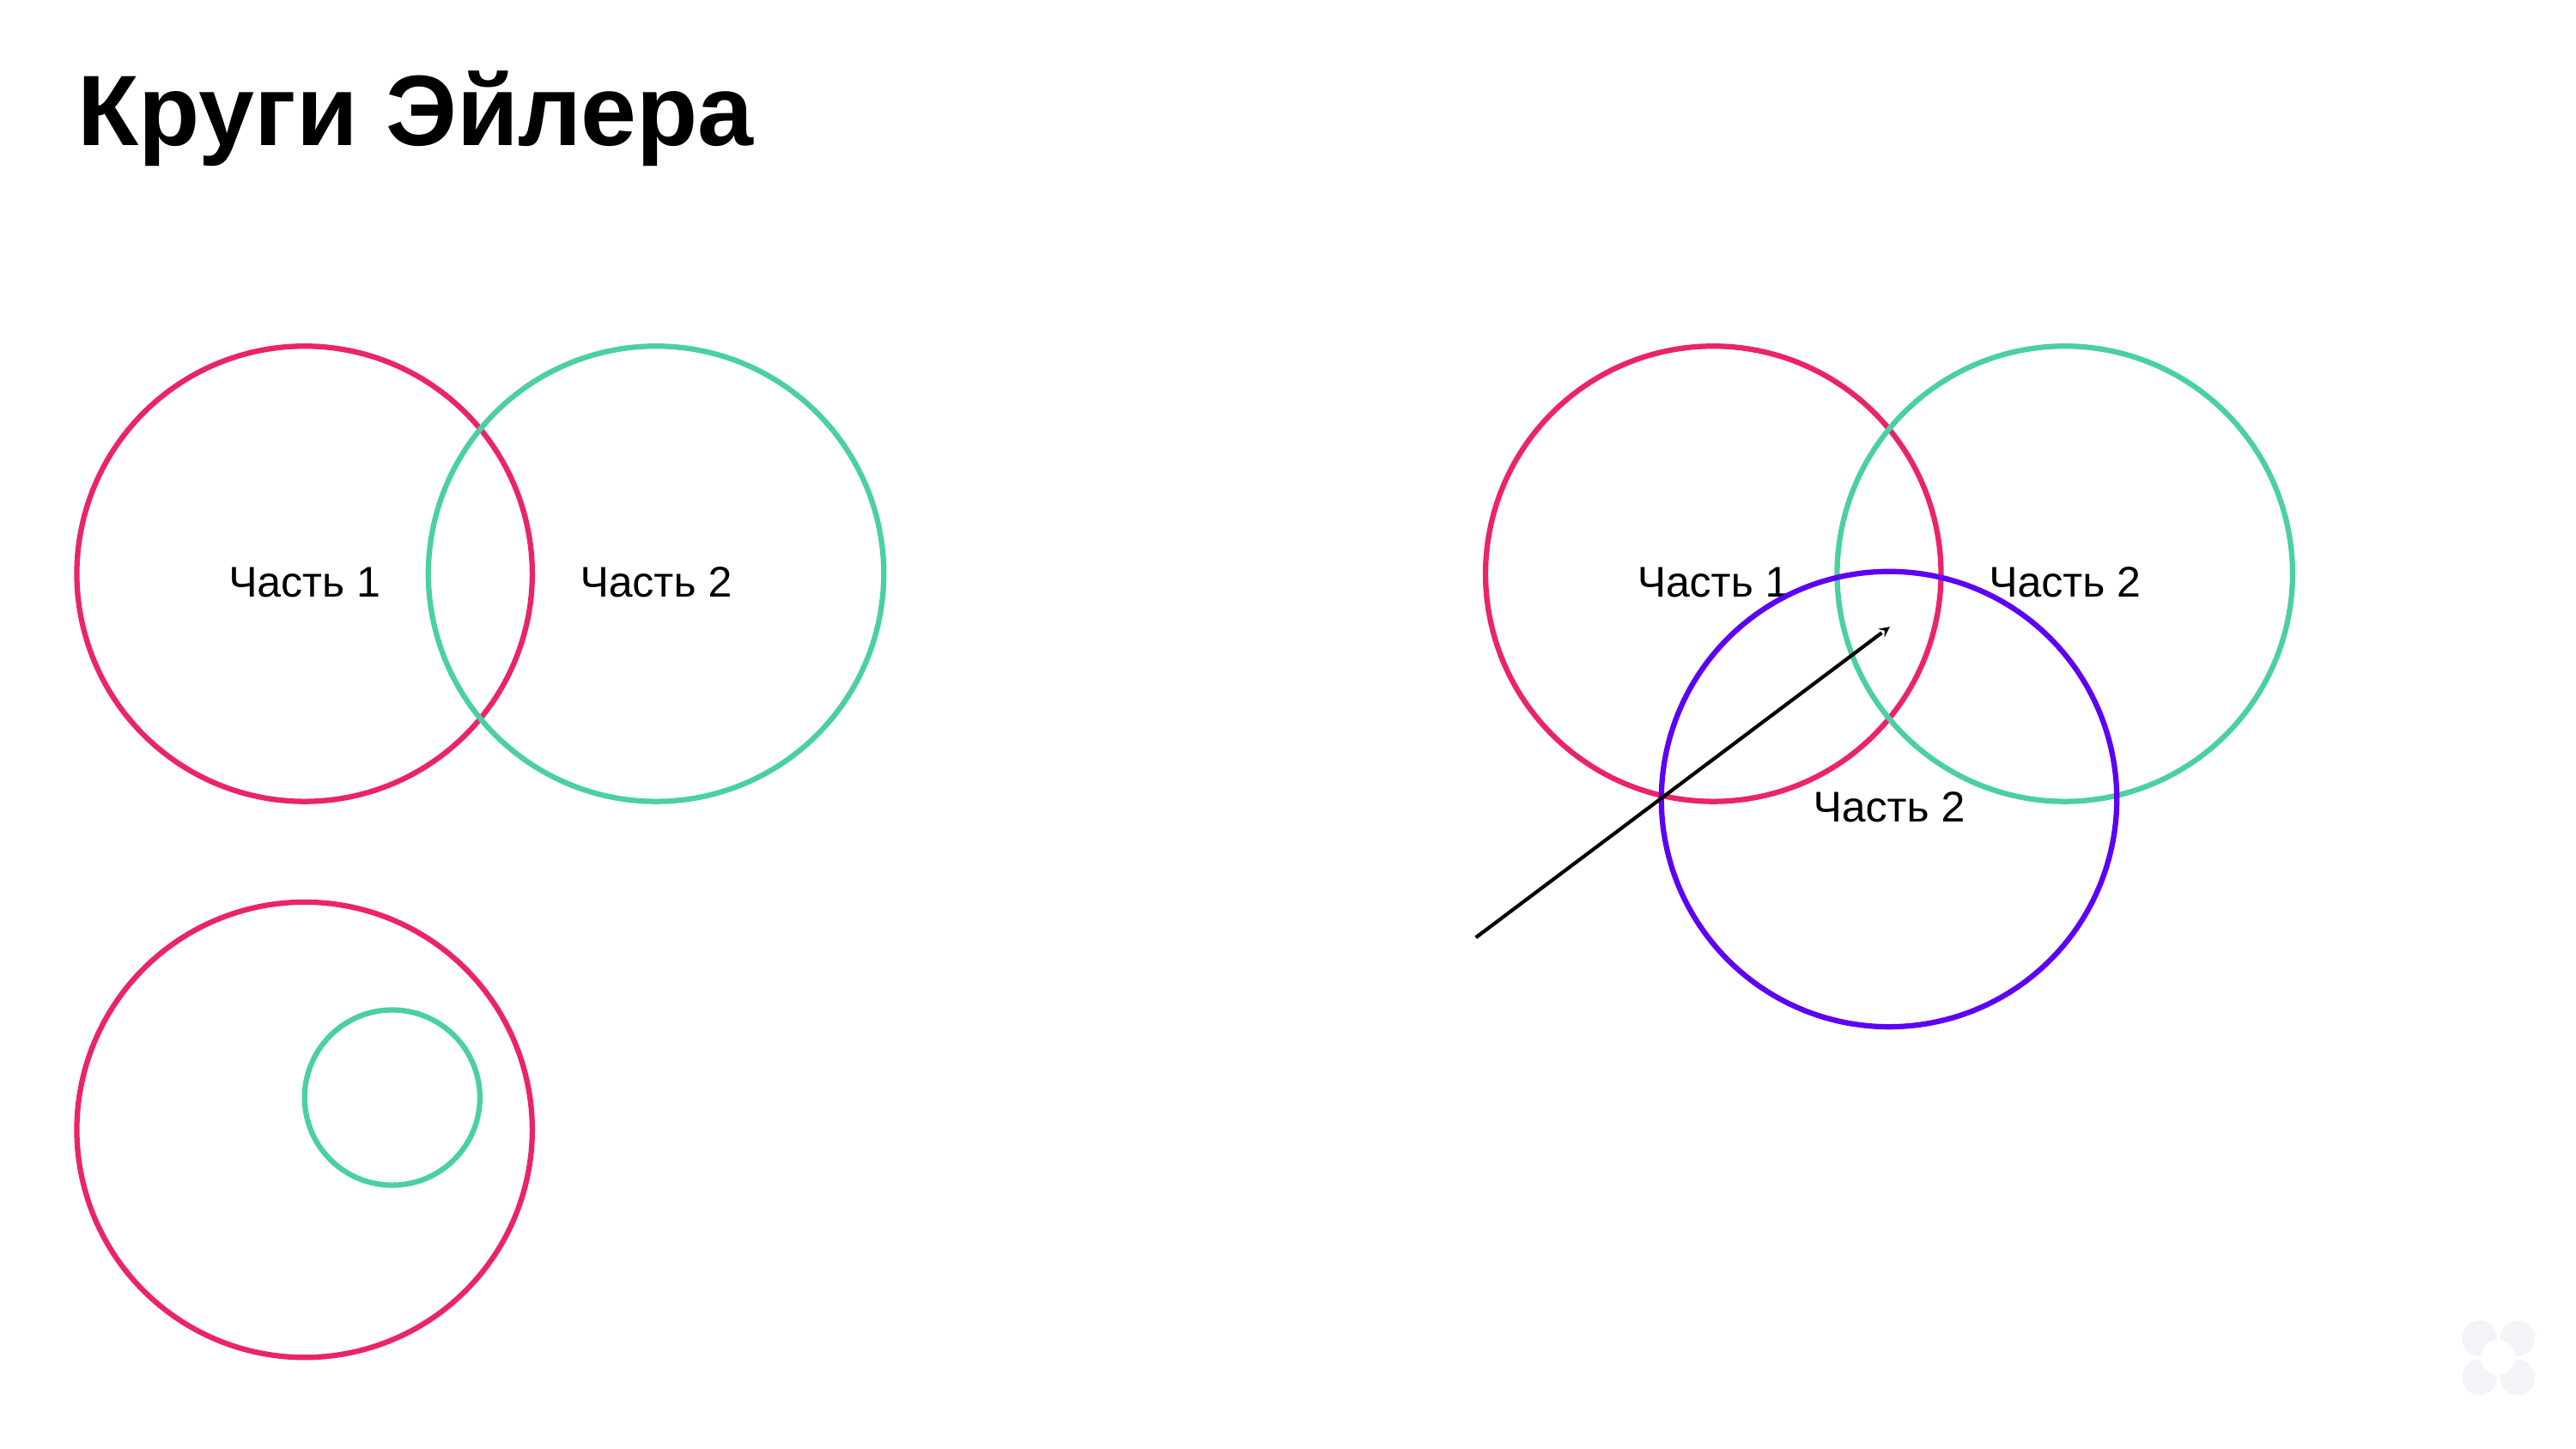

Круги Эйлера

Часть 1
Часть 2
Часть 1
Часть 2

Часть 2